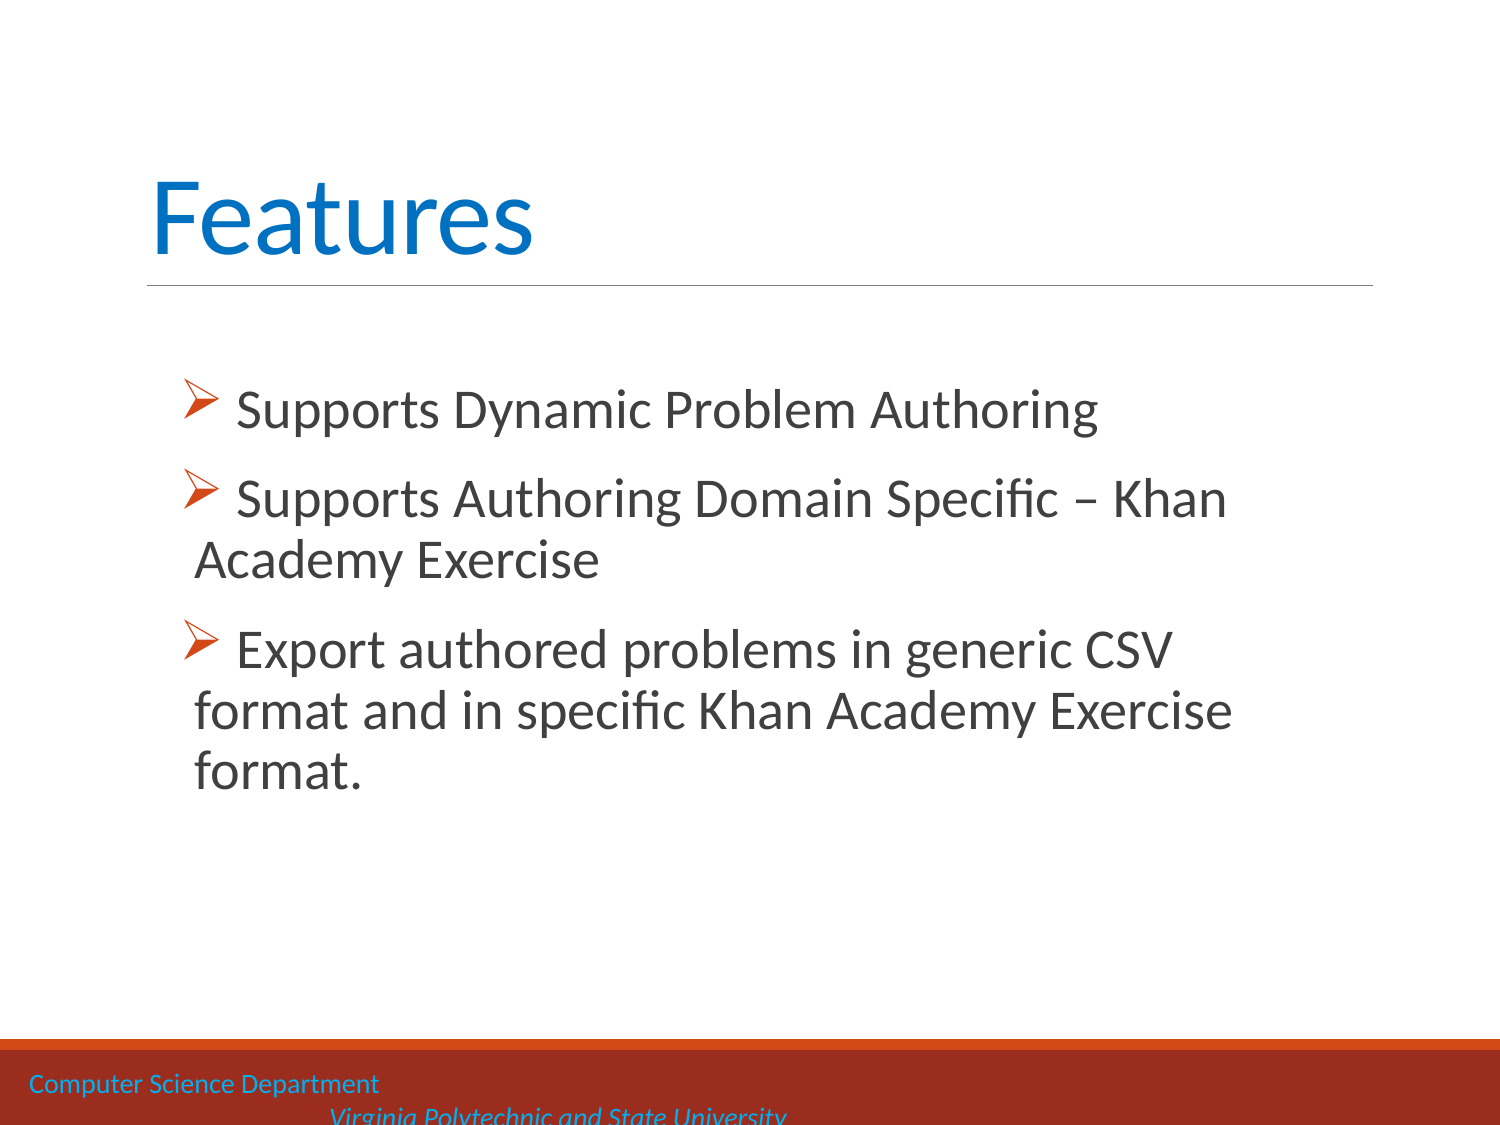

# Features
 Supports Dynamic Problem Authoring
 Supports Authoring Domain Specific – Khan Academy Exercise
 Export authored problems in generic CSV format and in specific Khan Academy Exercise format.
Computer Science Department 		   			    				Virginia Polytechnic and State University